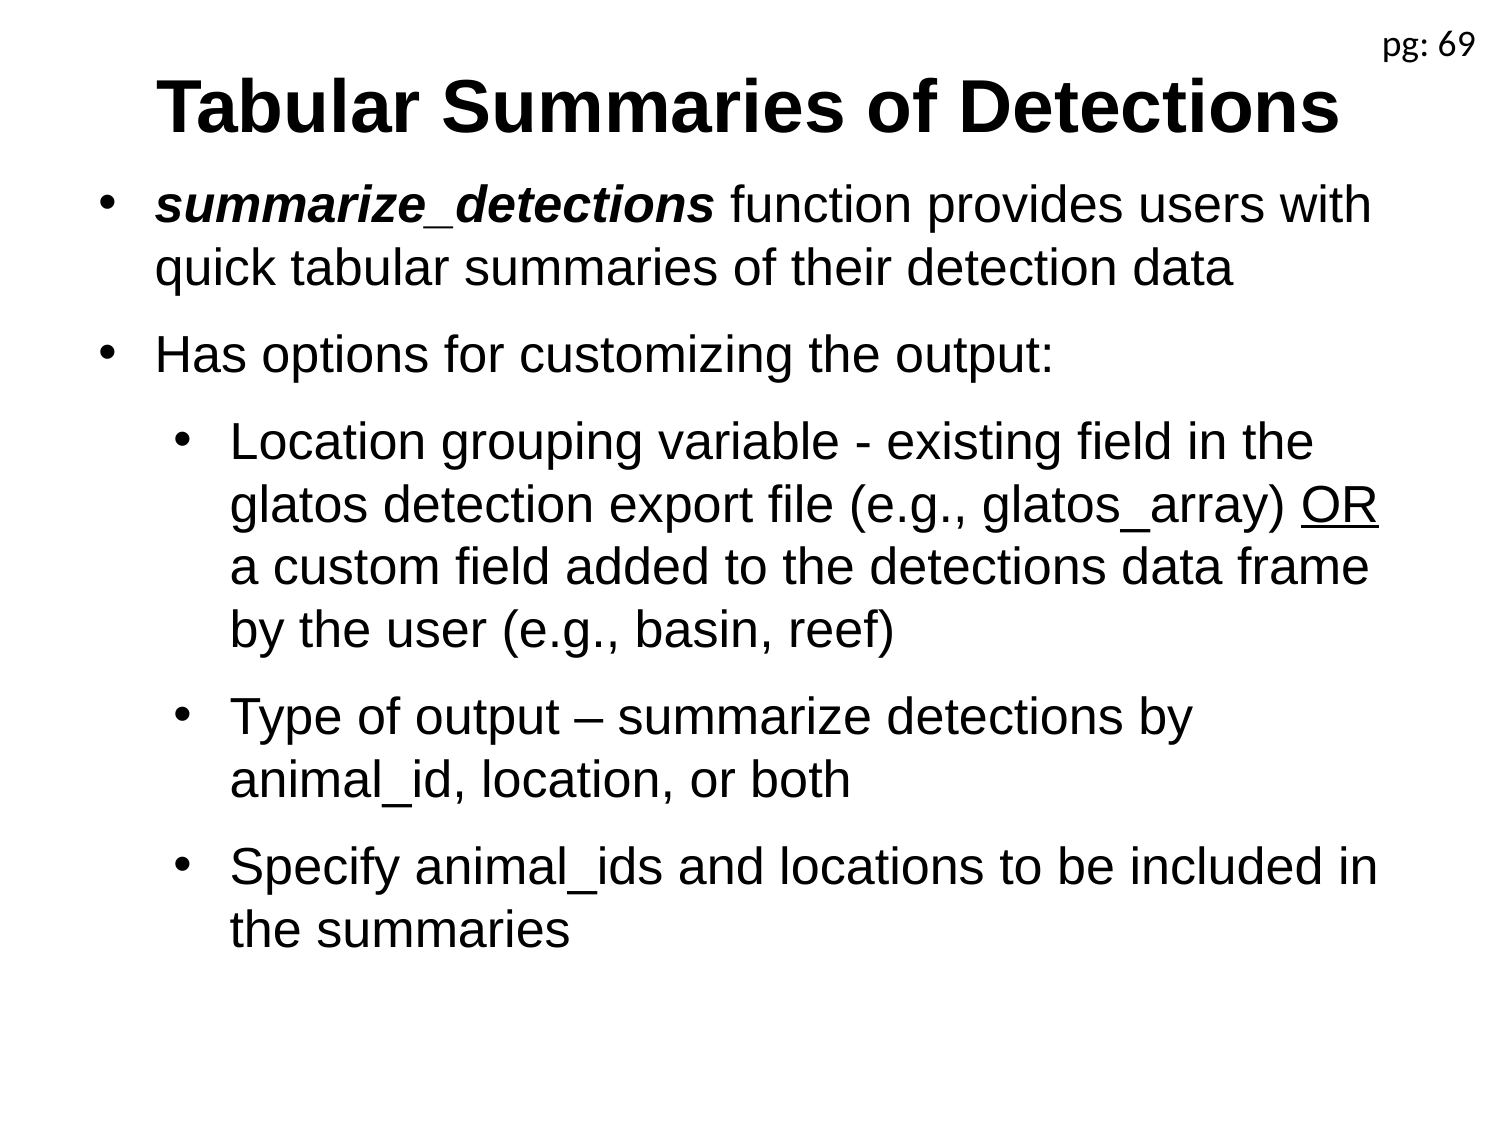

pg: 69
Tabular Summaries of Detections
summarize_detections function provides users with quick tabular summaries of their detection data
Has options for customizing the output:
Location grouping variable - existing field in the glatos detection export file (e.g., glatos_array) OR a custom field added to the detections data frame by the user (e.g., basin, reef)
Type of output – summarize detections by animal_id, location, or both
Specify animal_ids and locations to be included in the summaries